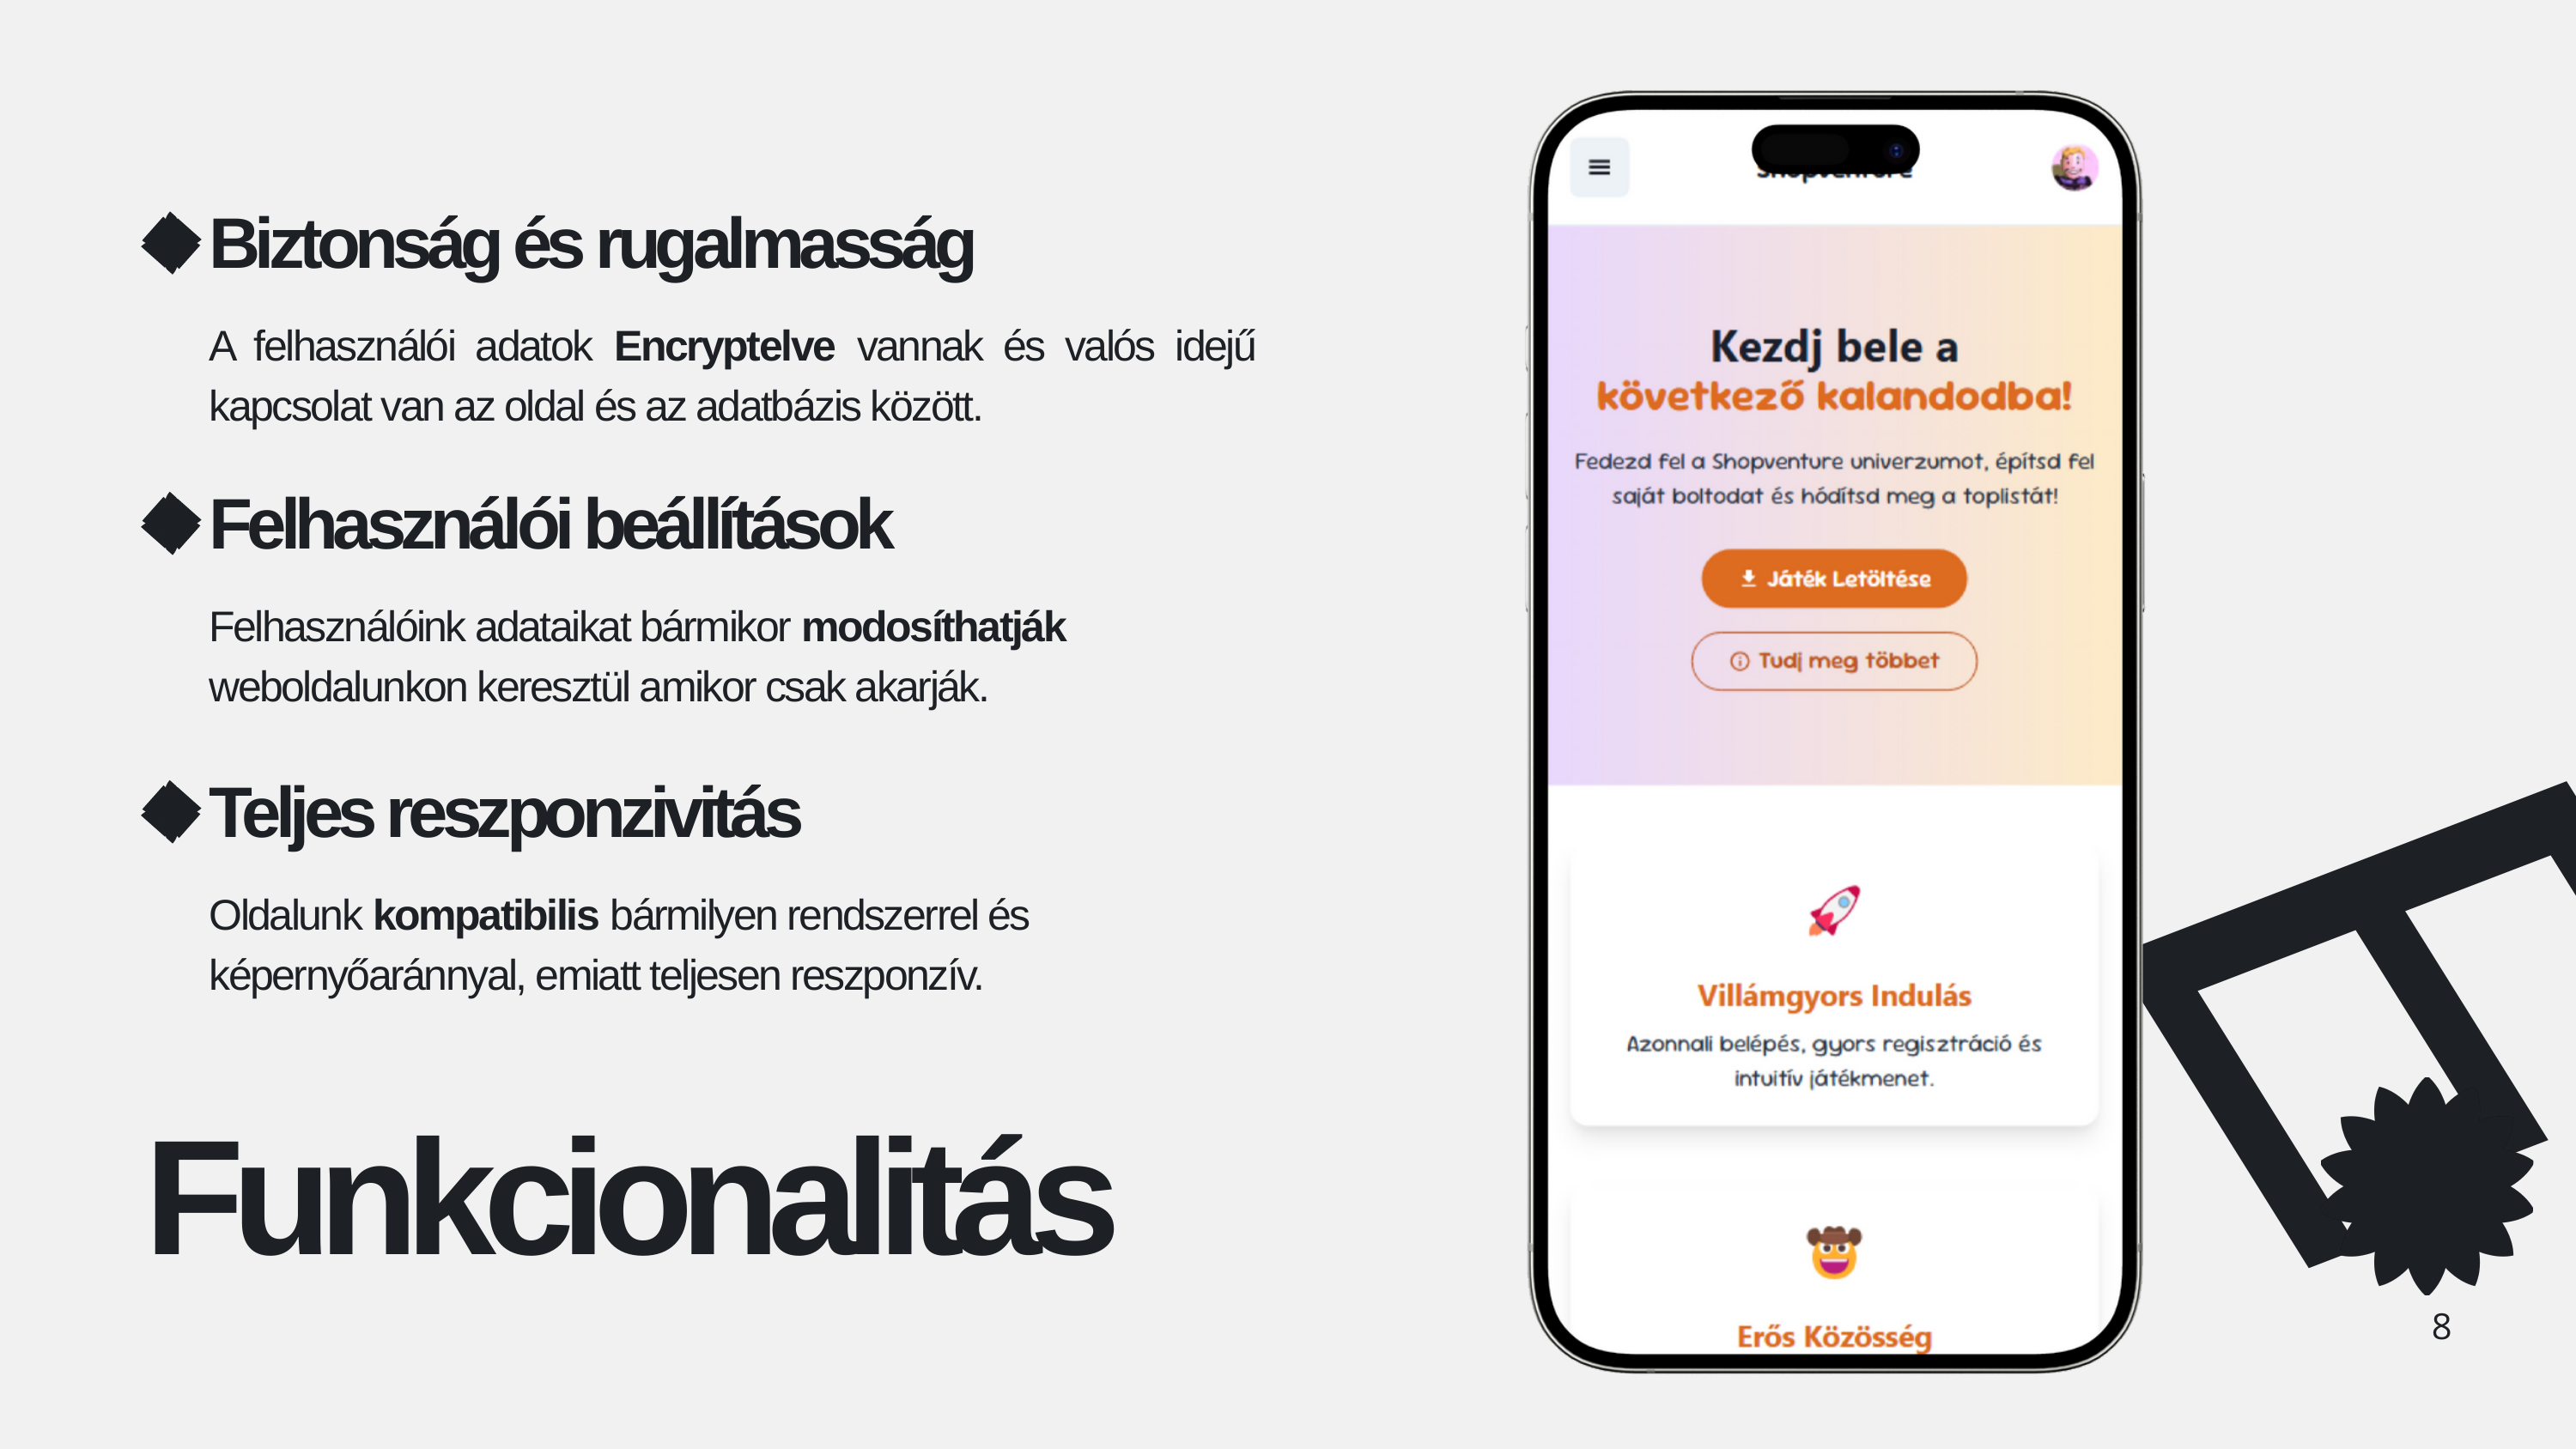

Biztonság és rugalmasság

A felhasználói adatok Encryptelve vannak és valós idejű kapcsolat van az oldal és az adatbázis között.
E
Felhasználói beállítások

Felhasználóink adataikat bármikor modosíthatják weboldalunkon keresztül amikor csak akarják.
Teljes reszponzivitás

Oldalunk kompatibilis bármilyen rendszerrel és képernyőaránnyal, emiatt teljesen reszponzív.

Funkcionalitás
8